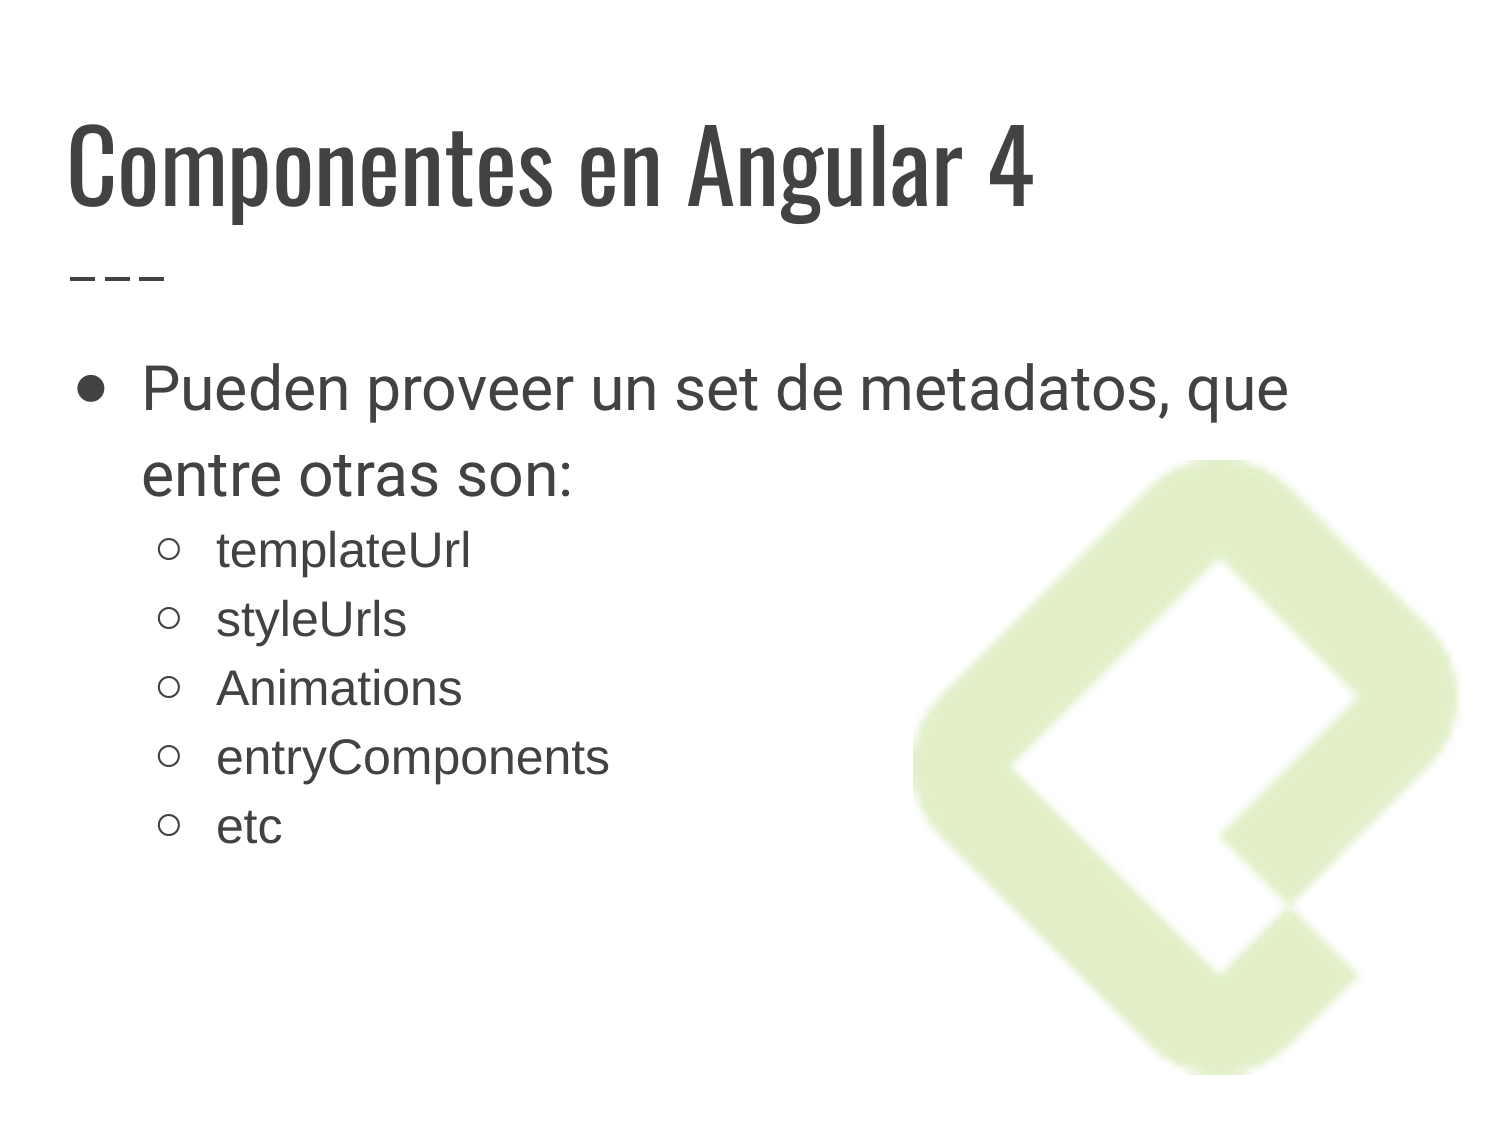

# Componentes en Angular 4
Pueden proveer un set de metadatos, que entre otras son:
templateUrl
styleUrls
Animations
entryComponents
etc